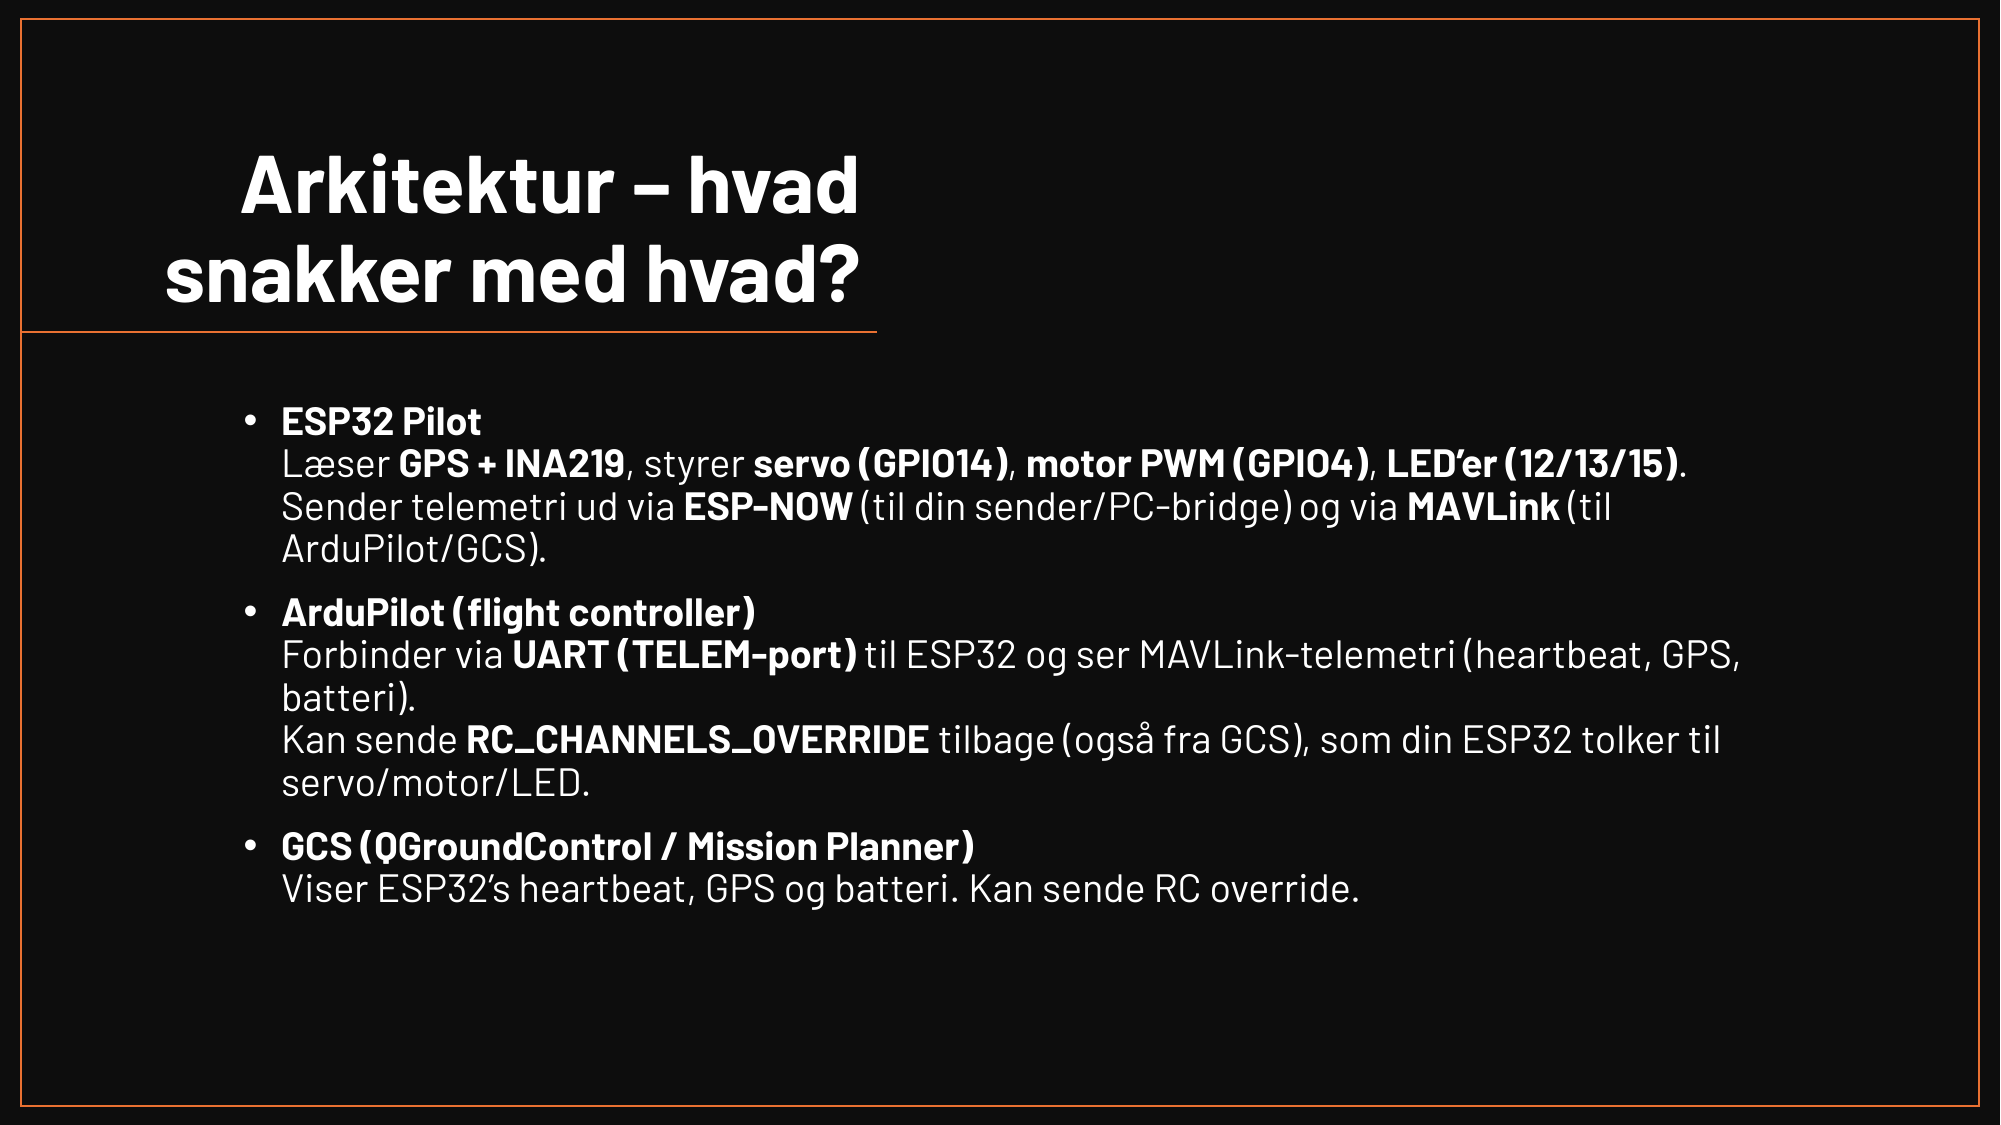

# Arkitektur – hvad snakker med hvad?
ESP32 Pilot
Læser GPS + INA219, styrer servo (GPIO14), motor PWM (GPIO4), LED’er (12/13/15).
Sender telemetri ud via ESP-NOW (til din sender/PC-bridge) og via MAVLink (til ArduPilot/GCS).
ArduPilot (flight controller)
Forbinder via UART (TELEM-port) til ESP32 og ser MAVLink-telemetri (heartbeat, GPS, batteri).
Kan sende RC_CHANNELS_OVERRIDE tilbage (også fra GCS), som din ESP32 tolker til servo/motor/LED.
GCS (QGroundControl / Mission Planner)
Viser ESP32’s heartbeat, GPS og batteri. Kan sende RC override.